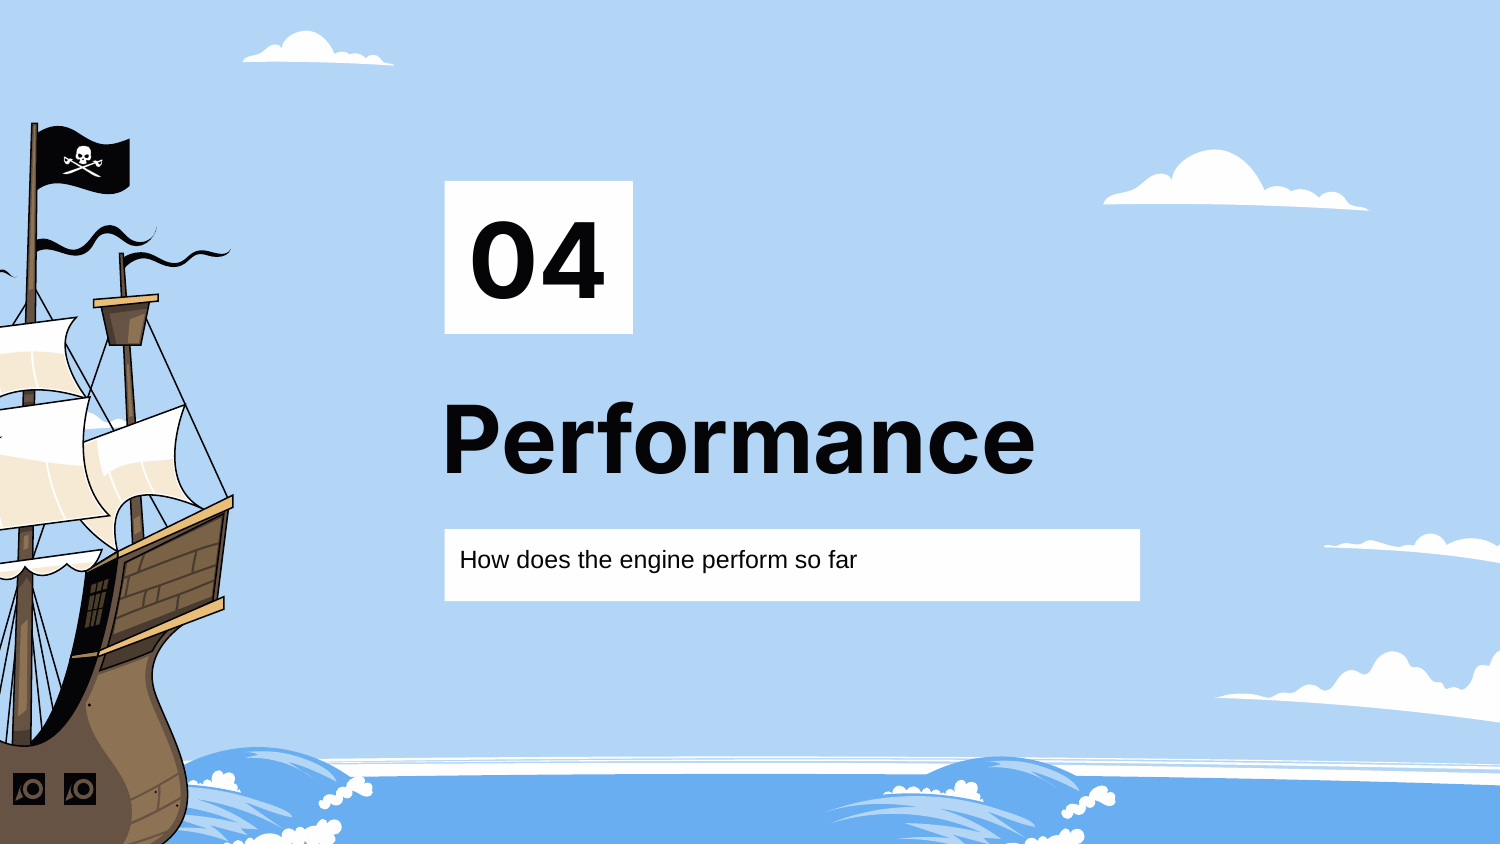

04
# Performance

How does the engine perform so far